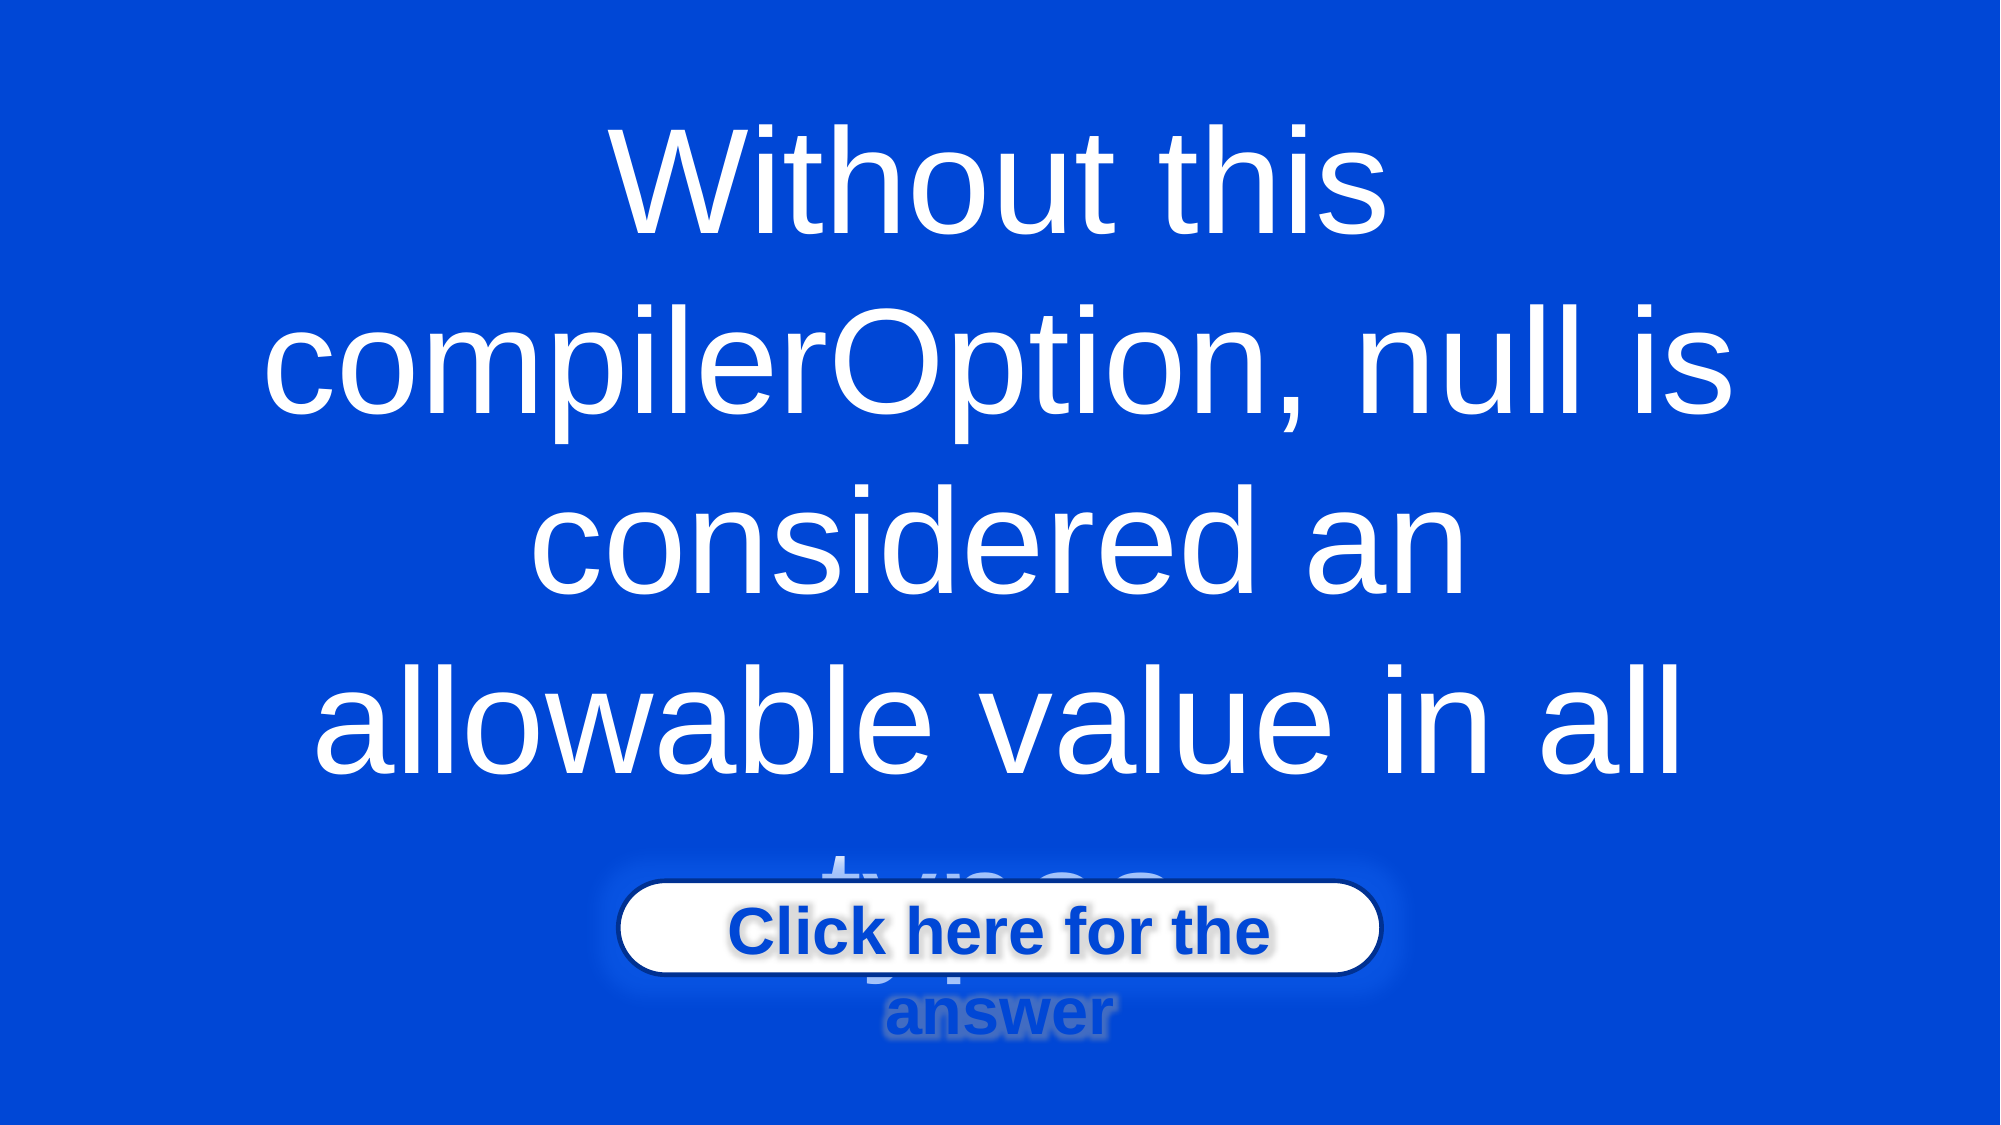

Without this compilerOption, null is considered an allowable value in all types
Click here for the answer